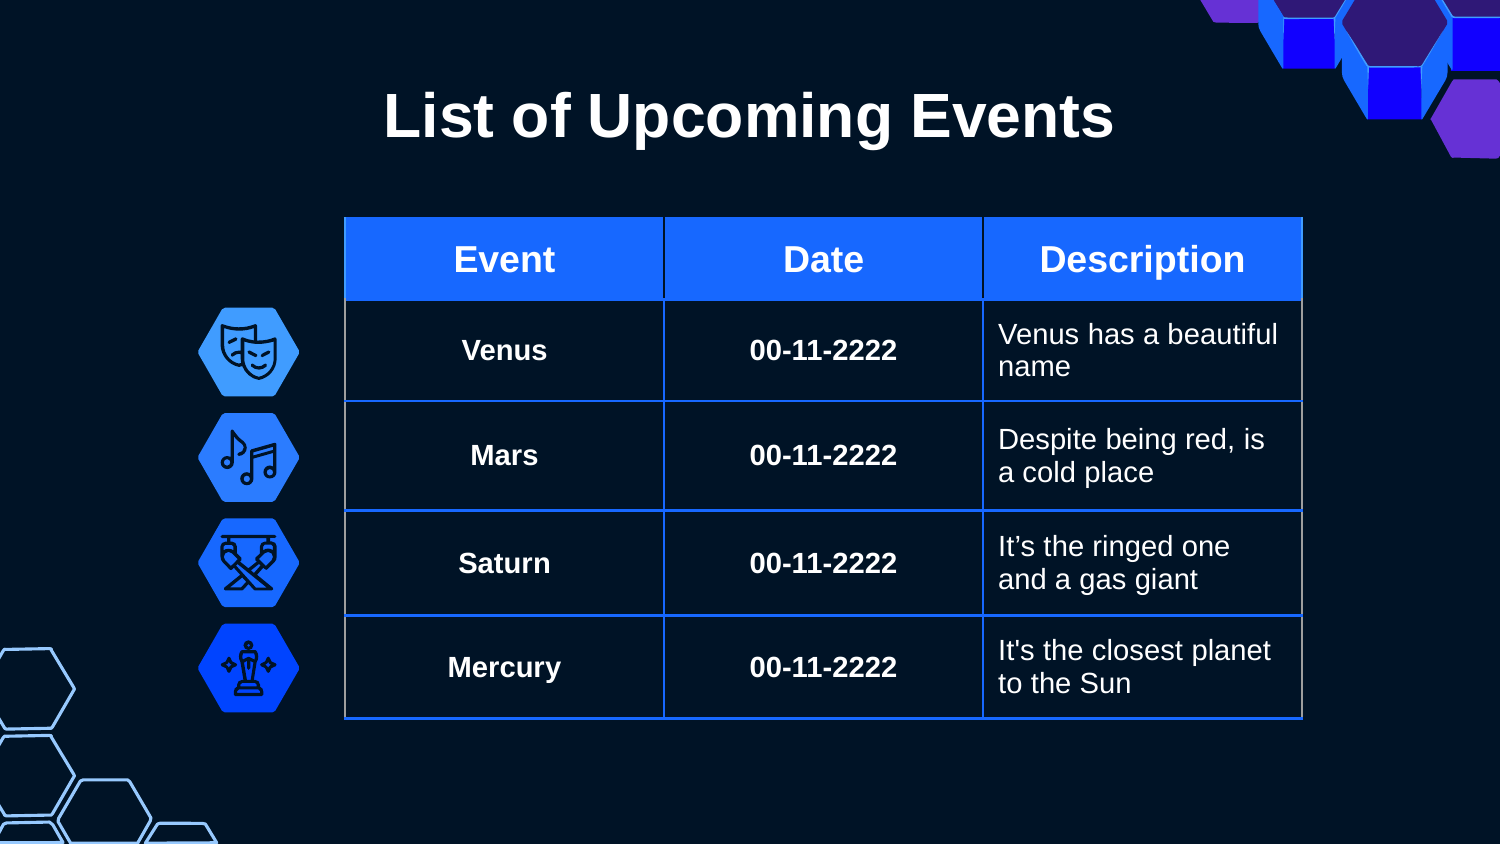

# List of Upcoming Events
| Event | Date | Description |
| --- | --- | --- |
| Venus | 00-11-2222 | Venus has a beautiful name |
| Mars | 00-11-2222 | Despite being red, is a cold place |
| Saturn | 00-11-2222 | It’s the ringed one and a gas giant |
| Mercury | 00-11-2222 | It's the closest planet to the Sun |